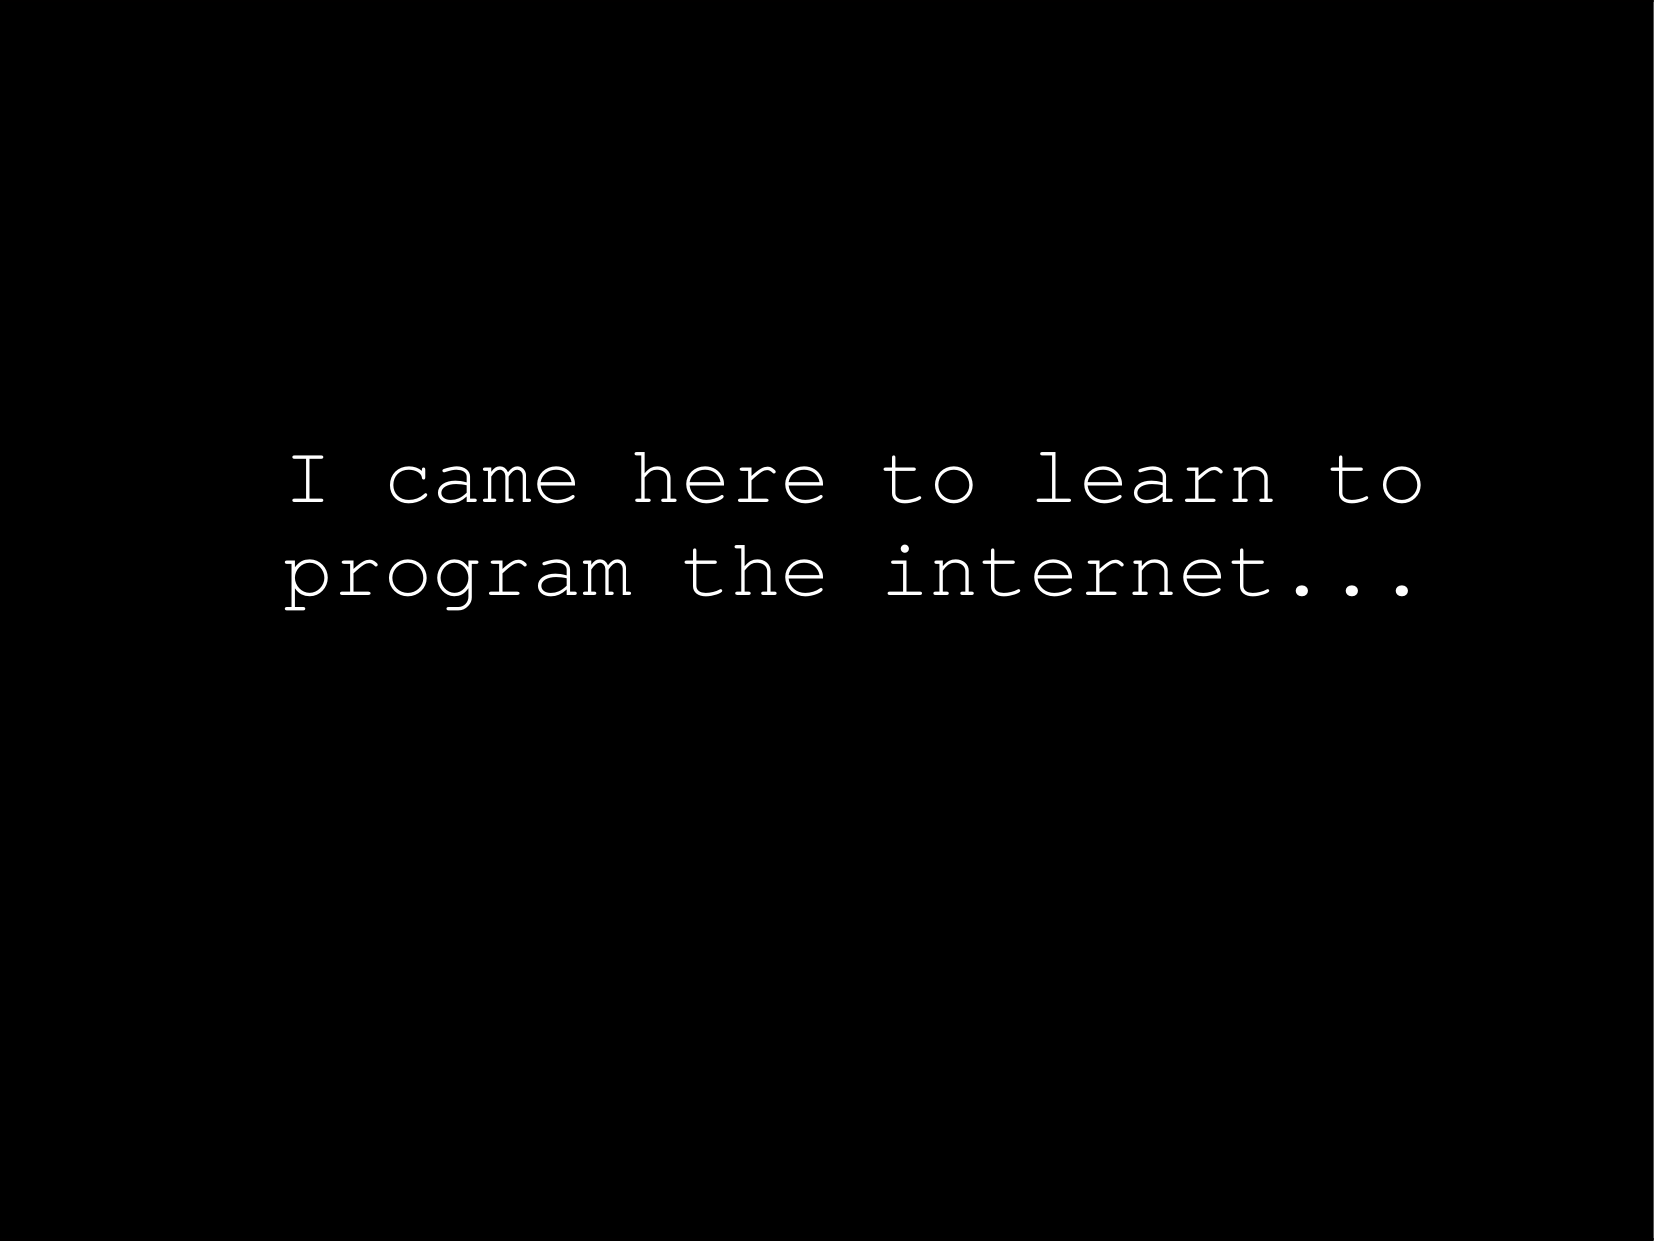

I came here to learn to program the internet...